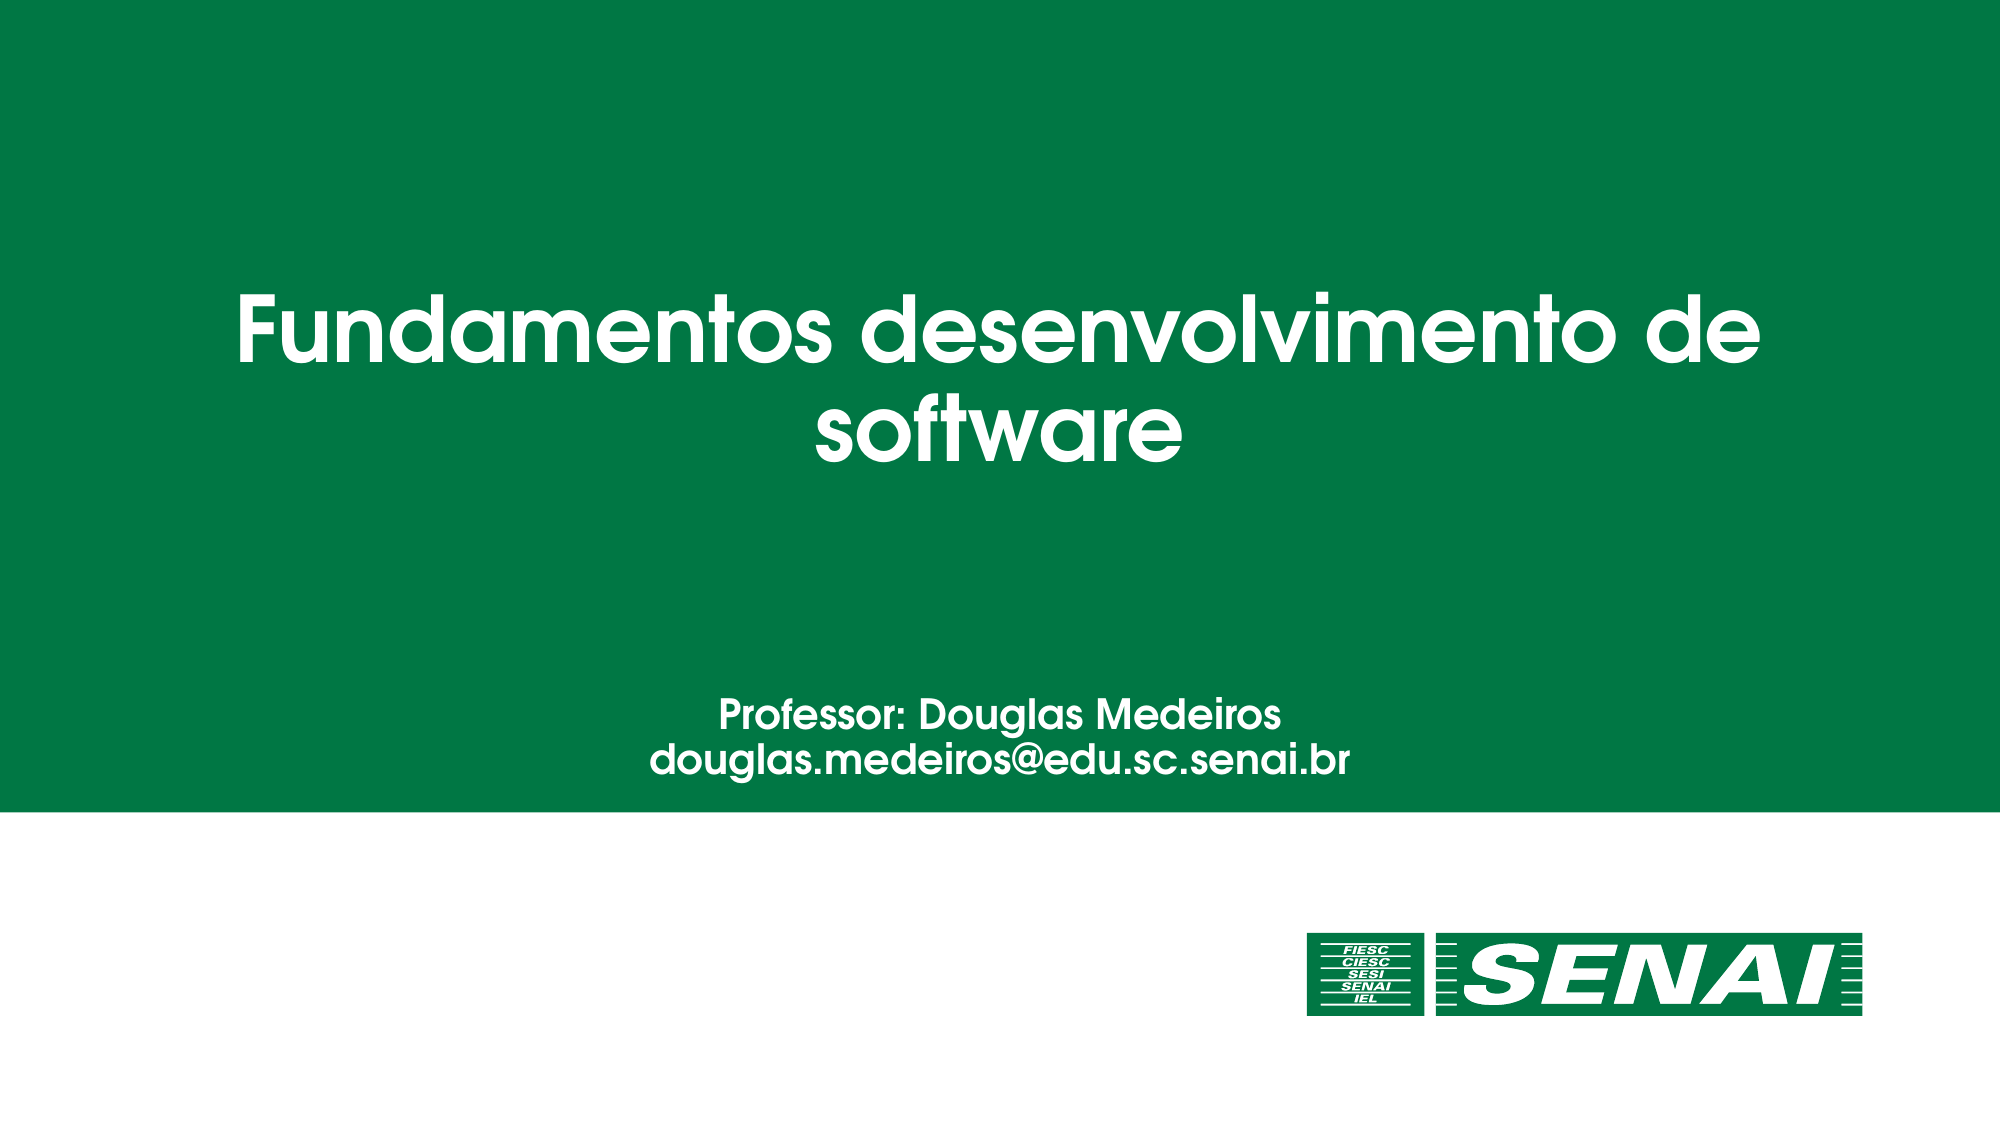

# Fundamentos desenvolvimento de software
Professor: Douglas Medeiros
douglas.medeiros@edu.sc.senai.br